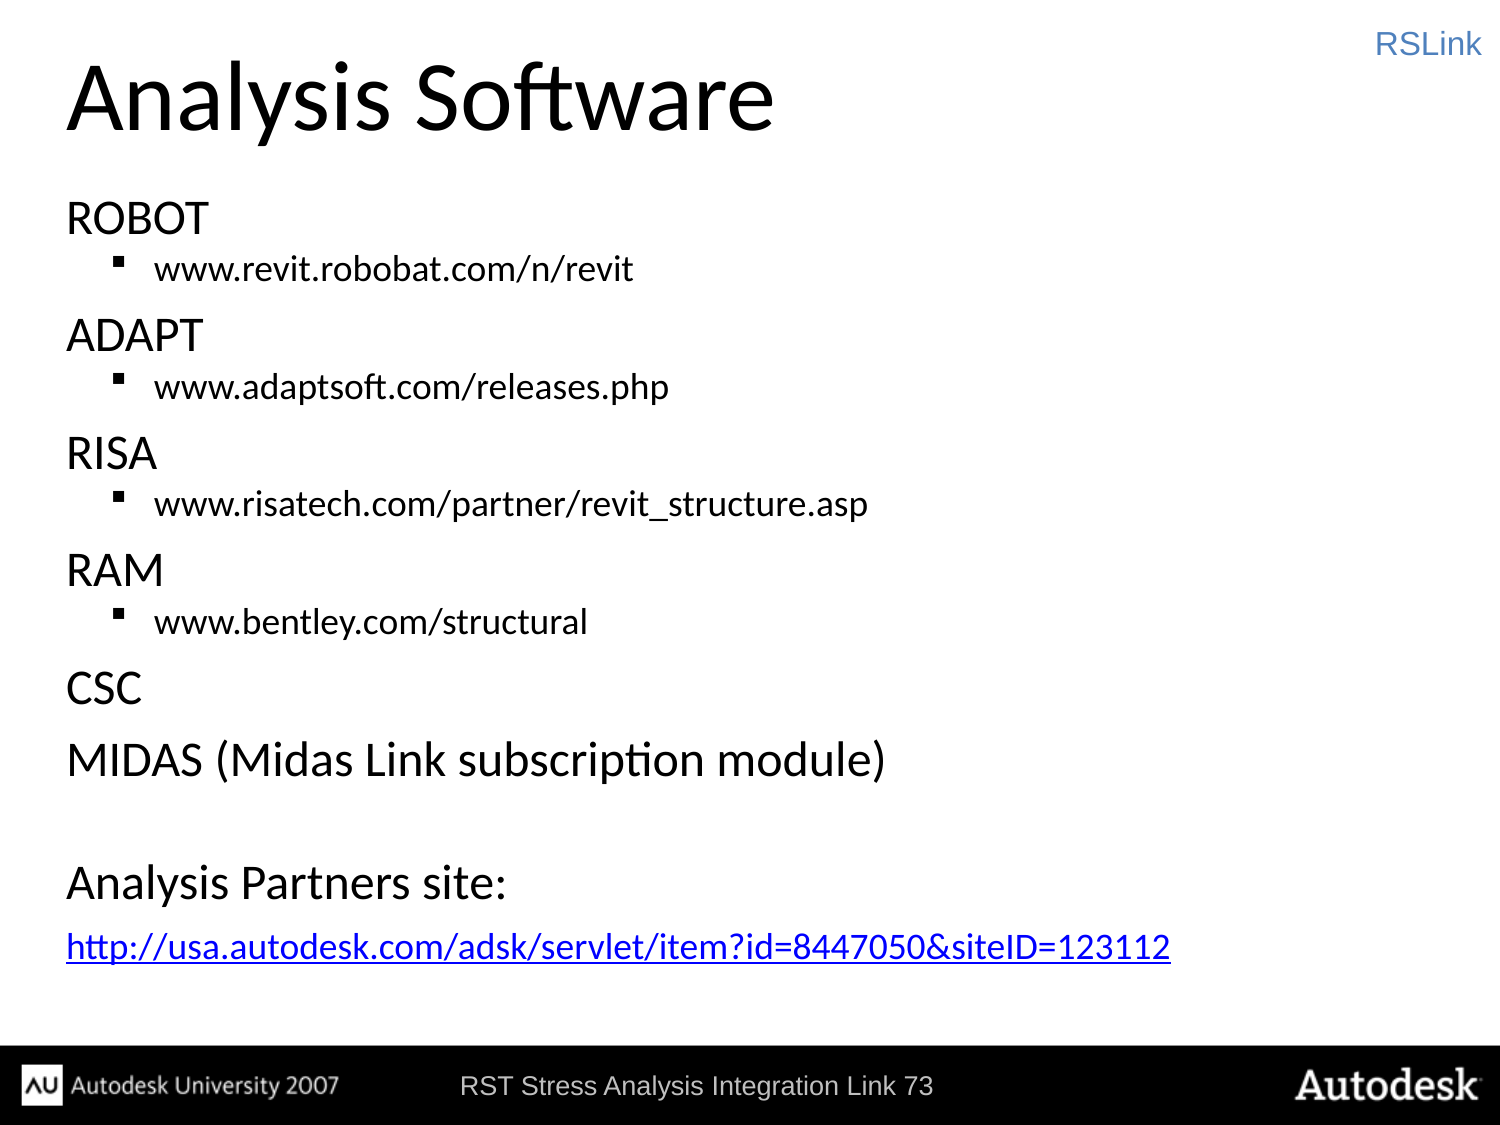

RSLink
# Analysis Software
ROBOT
www.revit.robobat.com/n/revit
ADAPT
www.adaptsoft.com/releases.php
RISA
www.risatech.com/partner/revit_structure.asp
RAM
www.bentley.com/structural
CSC
MIDAS (Midas Link subscription module)
Analysis Partners site:
http://usa.autodesk.com/adsk/servlet/item?id=8447050&siteID=123112